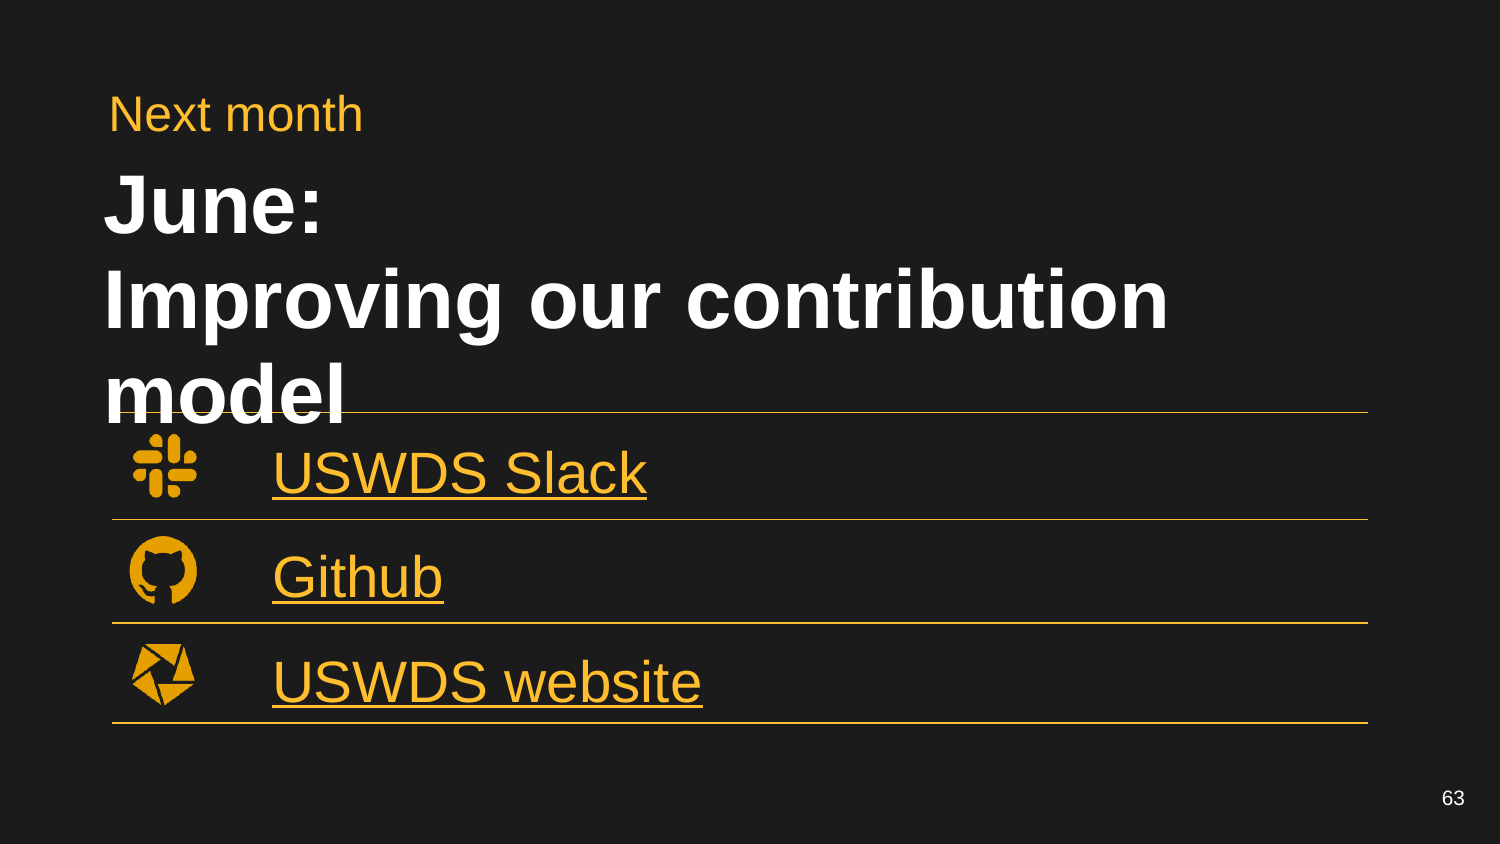

# Next month
June:
Improving our contribution model
USWDS Slack
Github
USWDS website
63